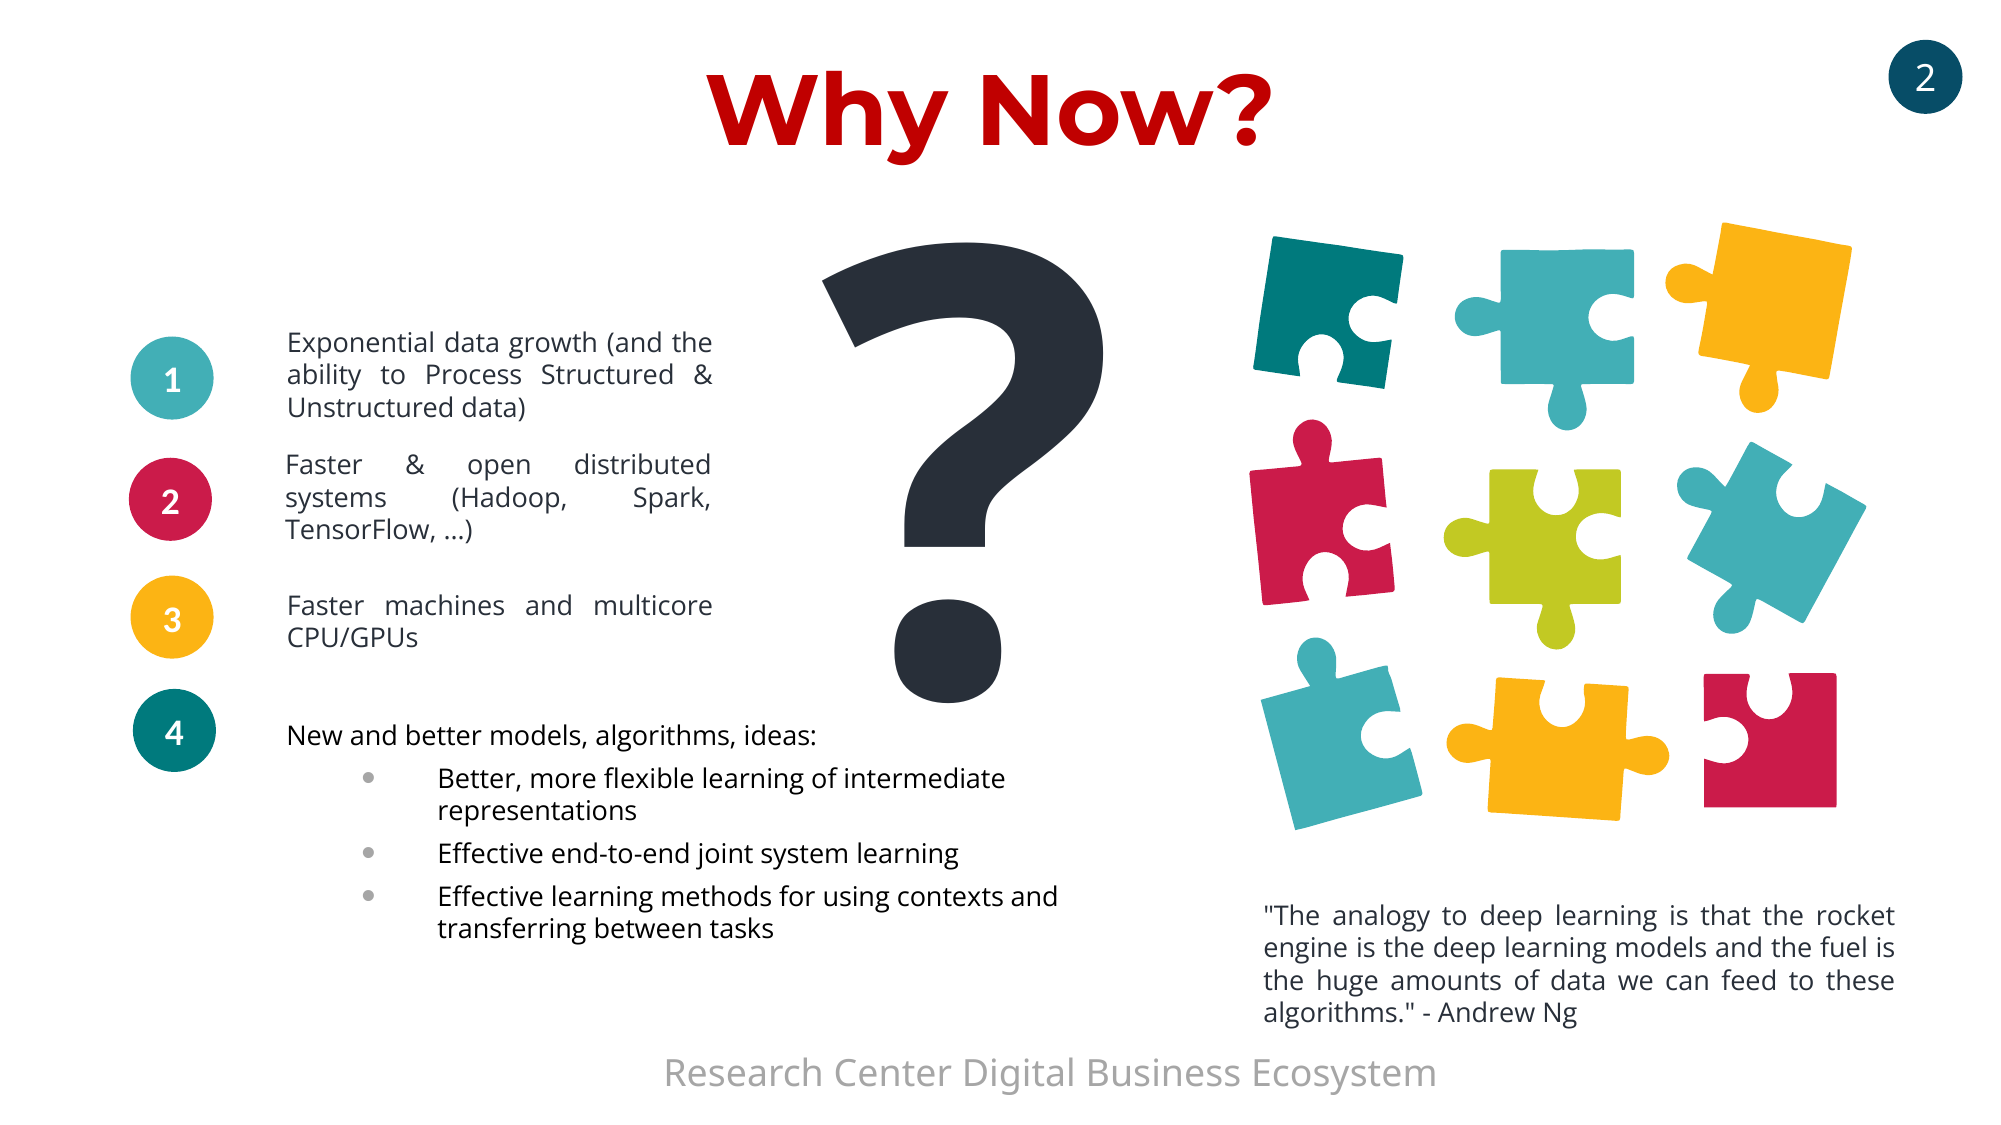

Why Now?
2
?

Exponential data growth (and the ability to Process Structured & Unstructured data)
1
Faster & open distributed systems (Hadoop, Spark, TensorFlow, …)
2
3
Faster machines and multicore CPU/GPUs
4
New and better models, algorithms, ideas:
Better, more flexible learning of intermediate representations
Effective end-to-end joint system learning
Effective learning methods for using contexts and transferring between tasks
"The analogy to deep learning is that the rocket engine is the deep learning models and the fuel is the huge amounts of data we can feed to these algorithms." - Andrew Ng
Research Center Digital Business Ecosystem